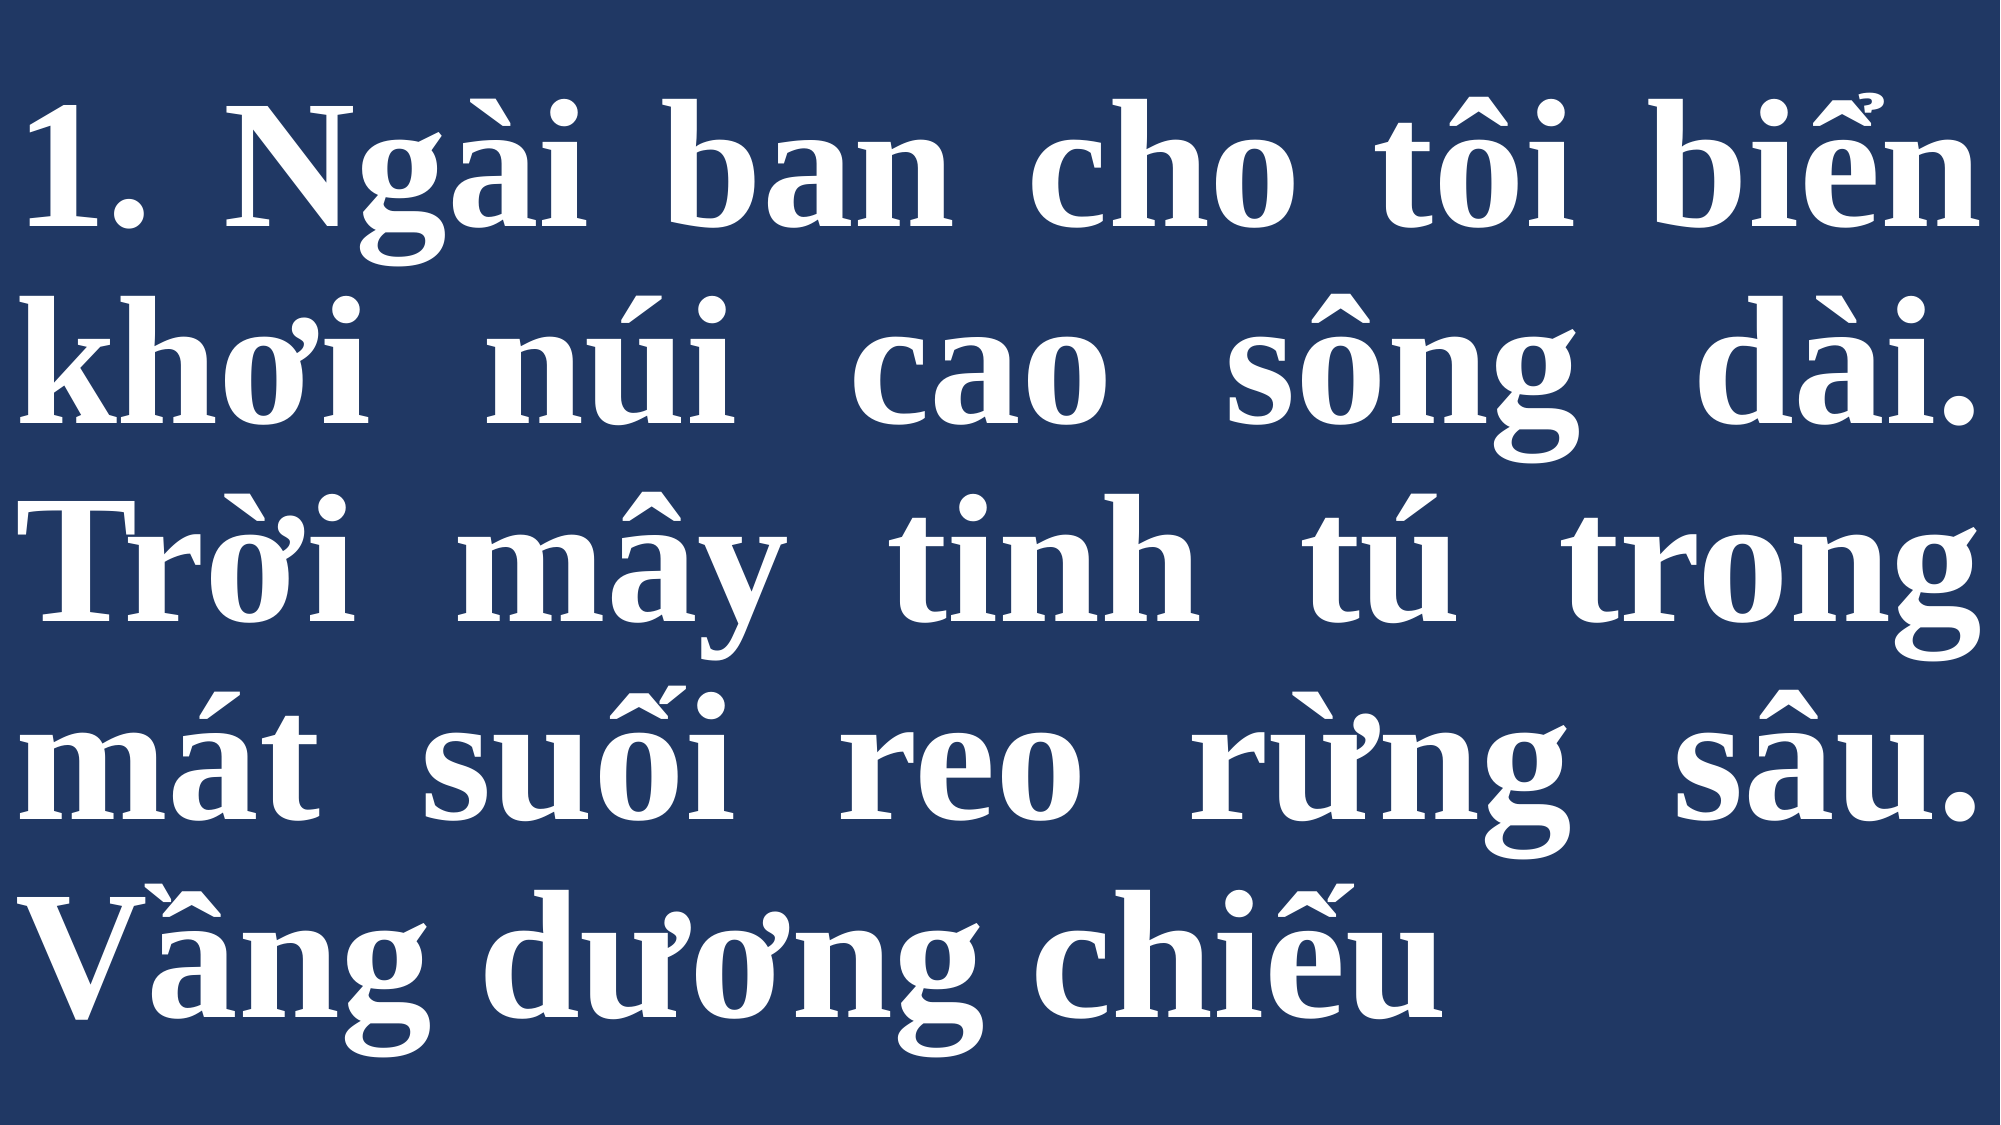

# 1. Ngài ban cho tôi biển khơi núi cao sông dài. Trời mây tinh tú trong mát suối reo rừng sâu. Vầng dương chiếu